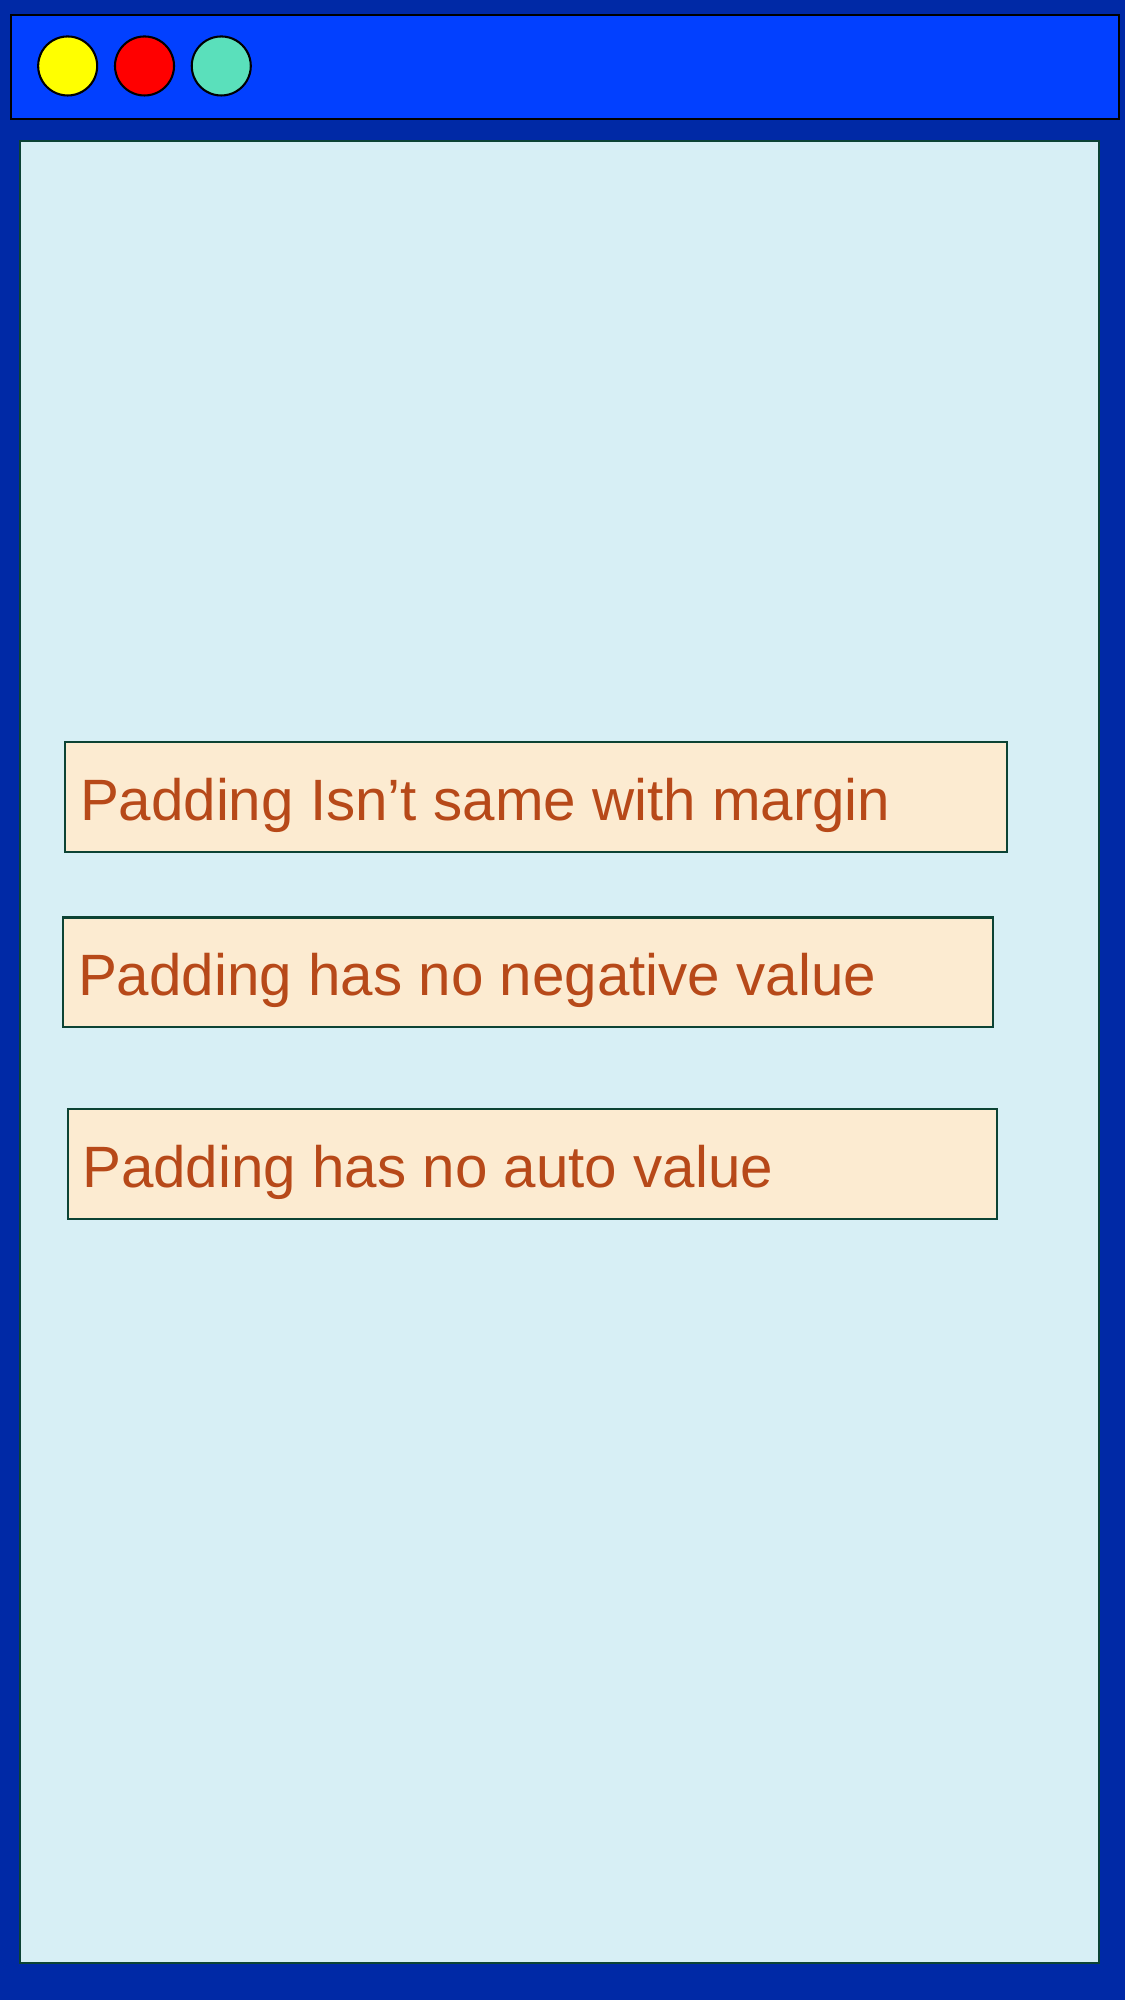

Padding Isn’t same with margin
Padding has no negative value
Padding has no auto value